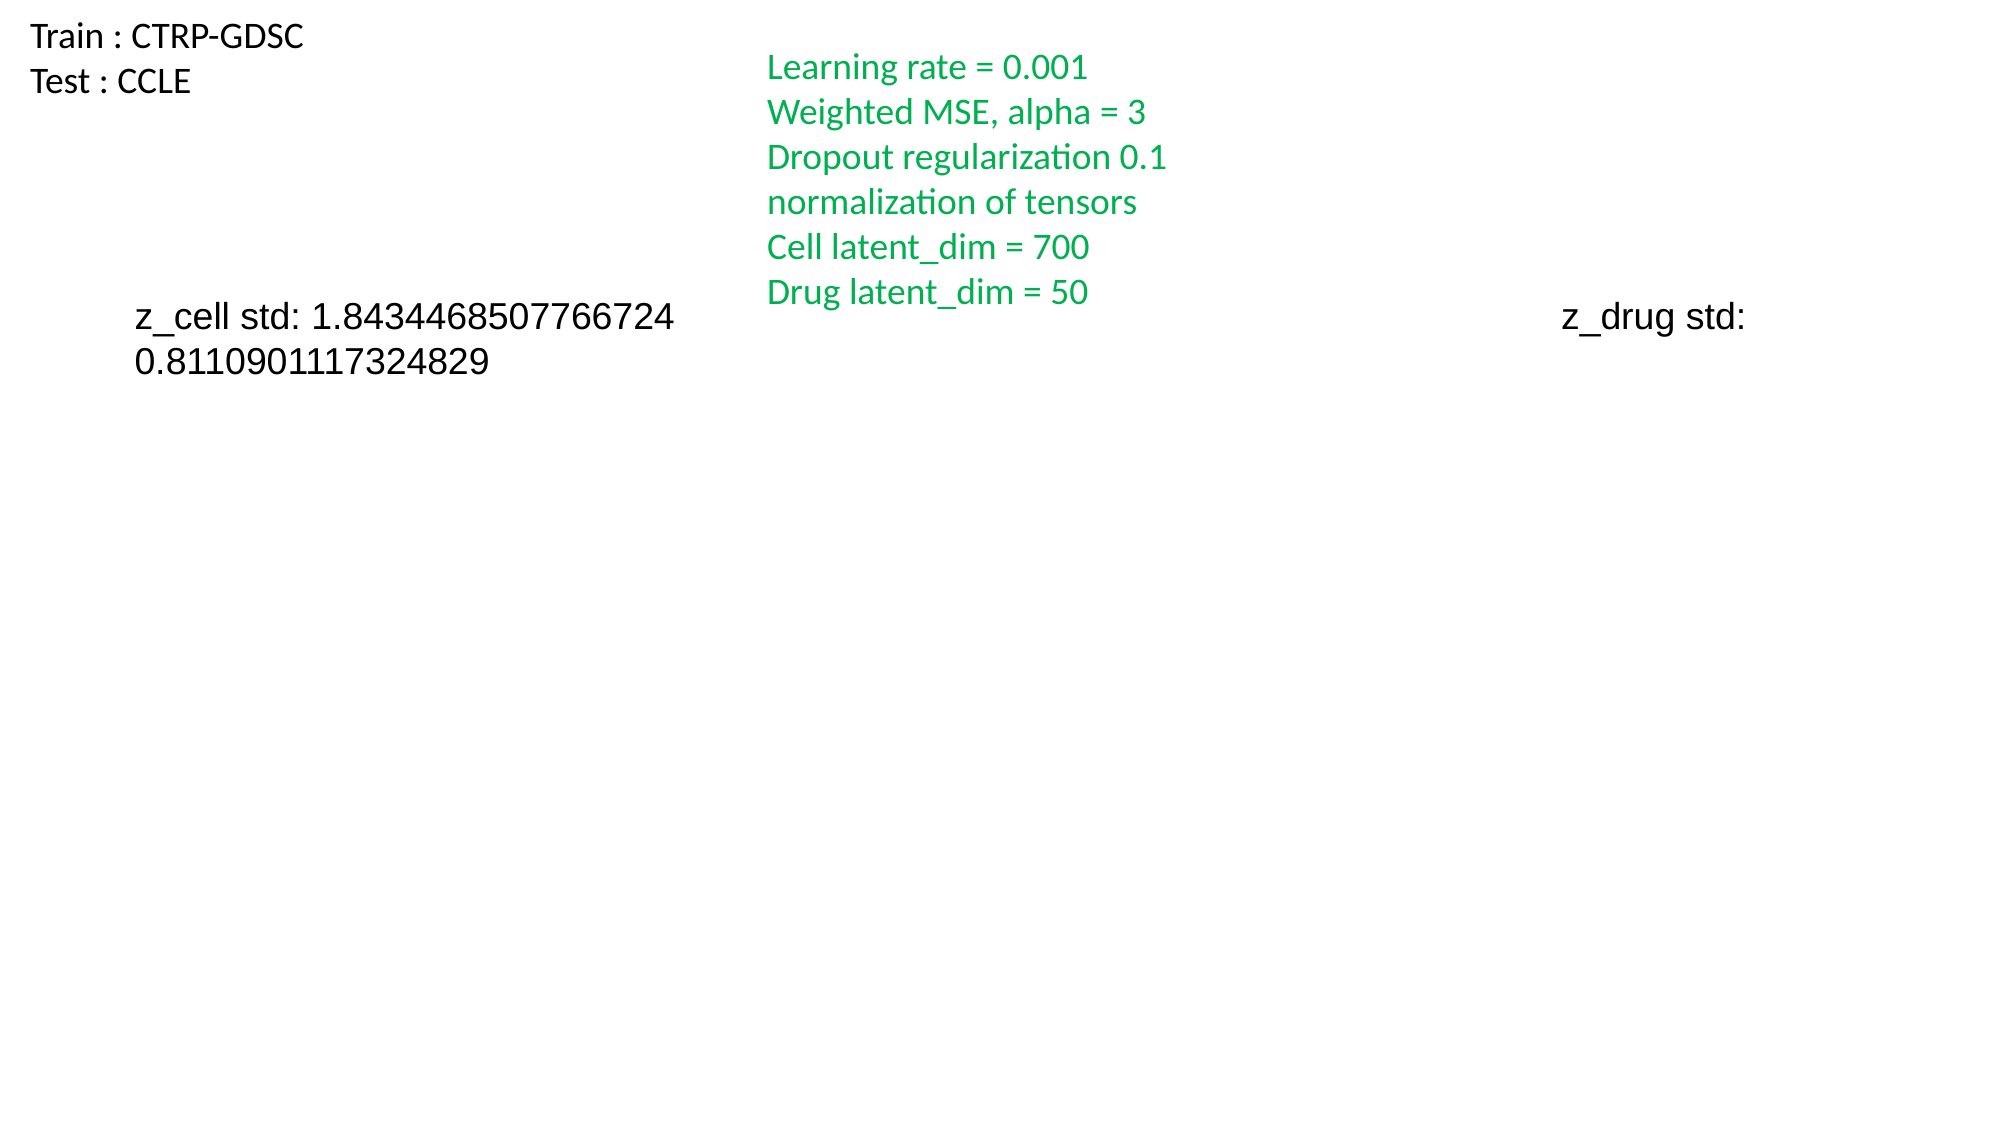

Train : CTRP-GDSC
Test : CCLE
Learning rate = 0.001
Weighted MSE, alpha = 3
Dropout regularization 0.1
normalization of tensors
Cell latent_dim = 700
Drug latent_dim = 50
z_cell std: 1.8434468507766724                                                                                     z_drug std: 0.8110901117324829